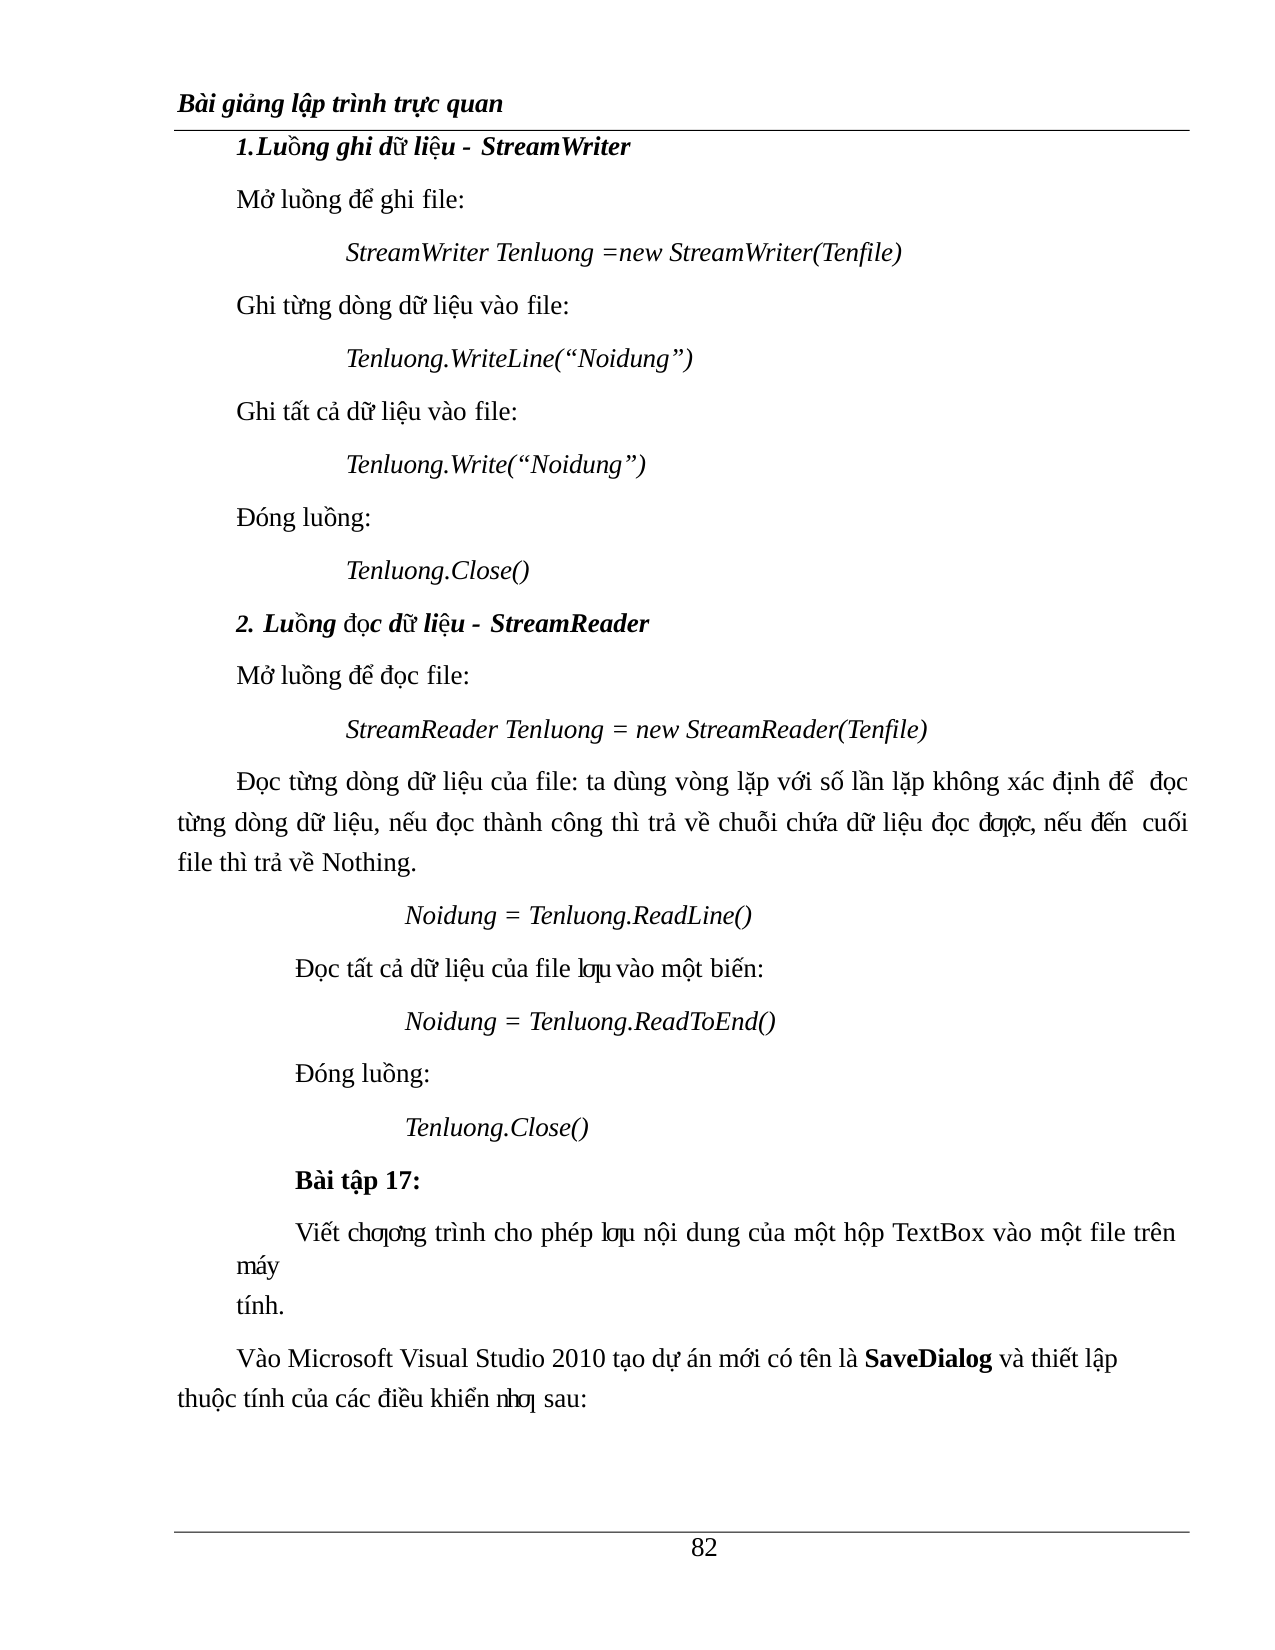

Bài giảng lập trình trực quan
Luồng ghi dữ liệu - StreamWriter
Mở luồng để ghi file:
StreamWriter Tenluong =new StreamWriter(Tenfile)
Ghi từng dòng dữ liệu vào file:
Tenluong.WriteLine(“Noidung”)
Ghi tất cả dữ liệu vào file:
Tenluong.Write(“Noidung”)
Đóng luồng:
Tenluong.Close()
Luồng đọc dữ liệu - StreamReader
Mở luồng để đọc file:
StreamReader Tenluong = new StreamReader(Tenfile)
Đọc từng dòng dữ liệu của file: ta dùng vòng lặp với số lần lặp không xác định để  đọc từng dòng dữ liệu, nếu đọc thành công thì trả về chuỗi chứa dữ liệu đọc đƣợc, nếu đến  cuối file thì trả về Nothing.
Noidung = Tenluong.ReadLine()
Đọc tất cả dữ liệu của file lƣu vào một biến:
Noidung = Tenluong.ReadToEnd()
Đóng luồng:
Tenluong.Close()
Bài tập 17:
Viết chƣơng trình cho phép lƣu nội dung của một hộp TextBox vào một file trên máy
tính.
Vào Microsoft Visual Studio 2010 tạo dự án mới có tên là SaveDialog và thiết lập  thuộc tính của các điều khiển nhƣ sau:
82